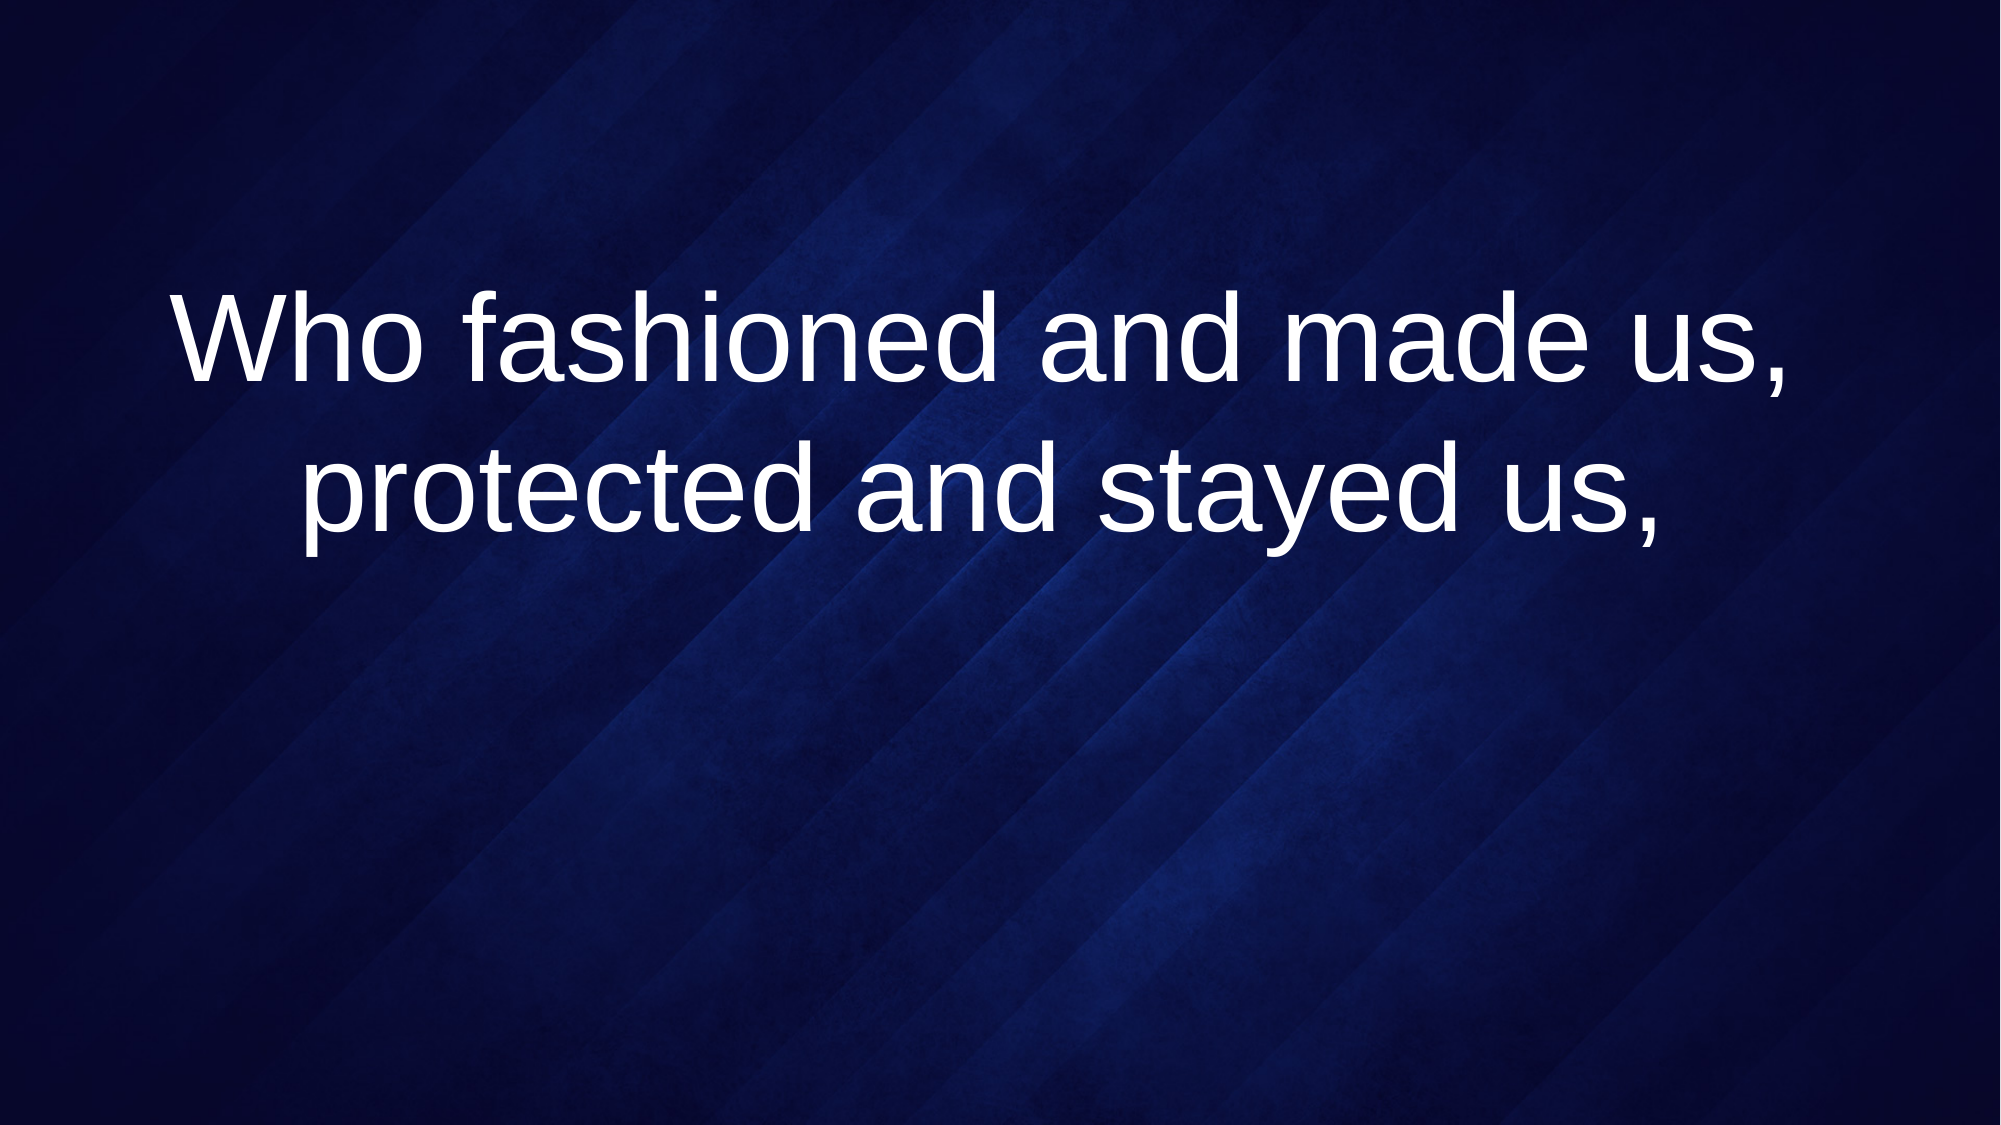

# Who fashioned and made us, protected and stayed us,